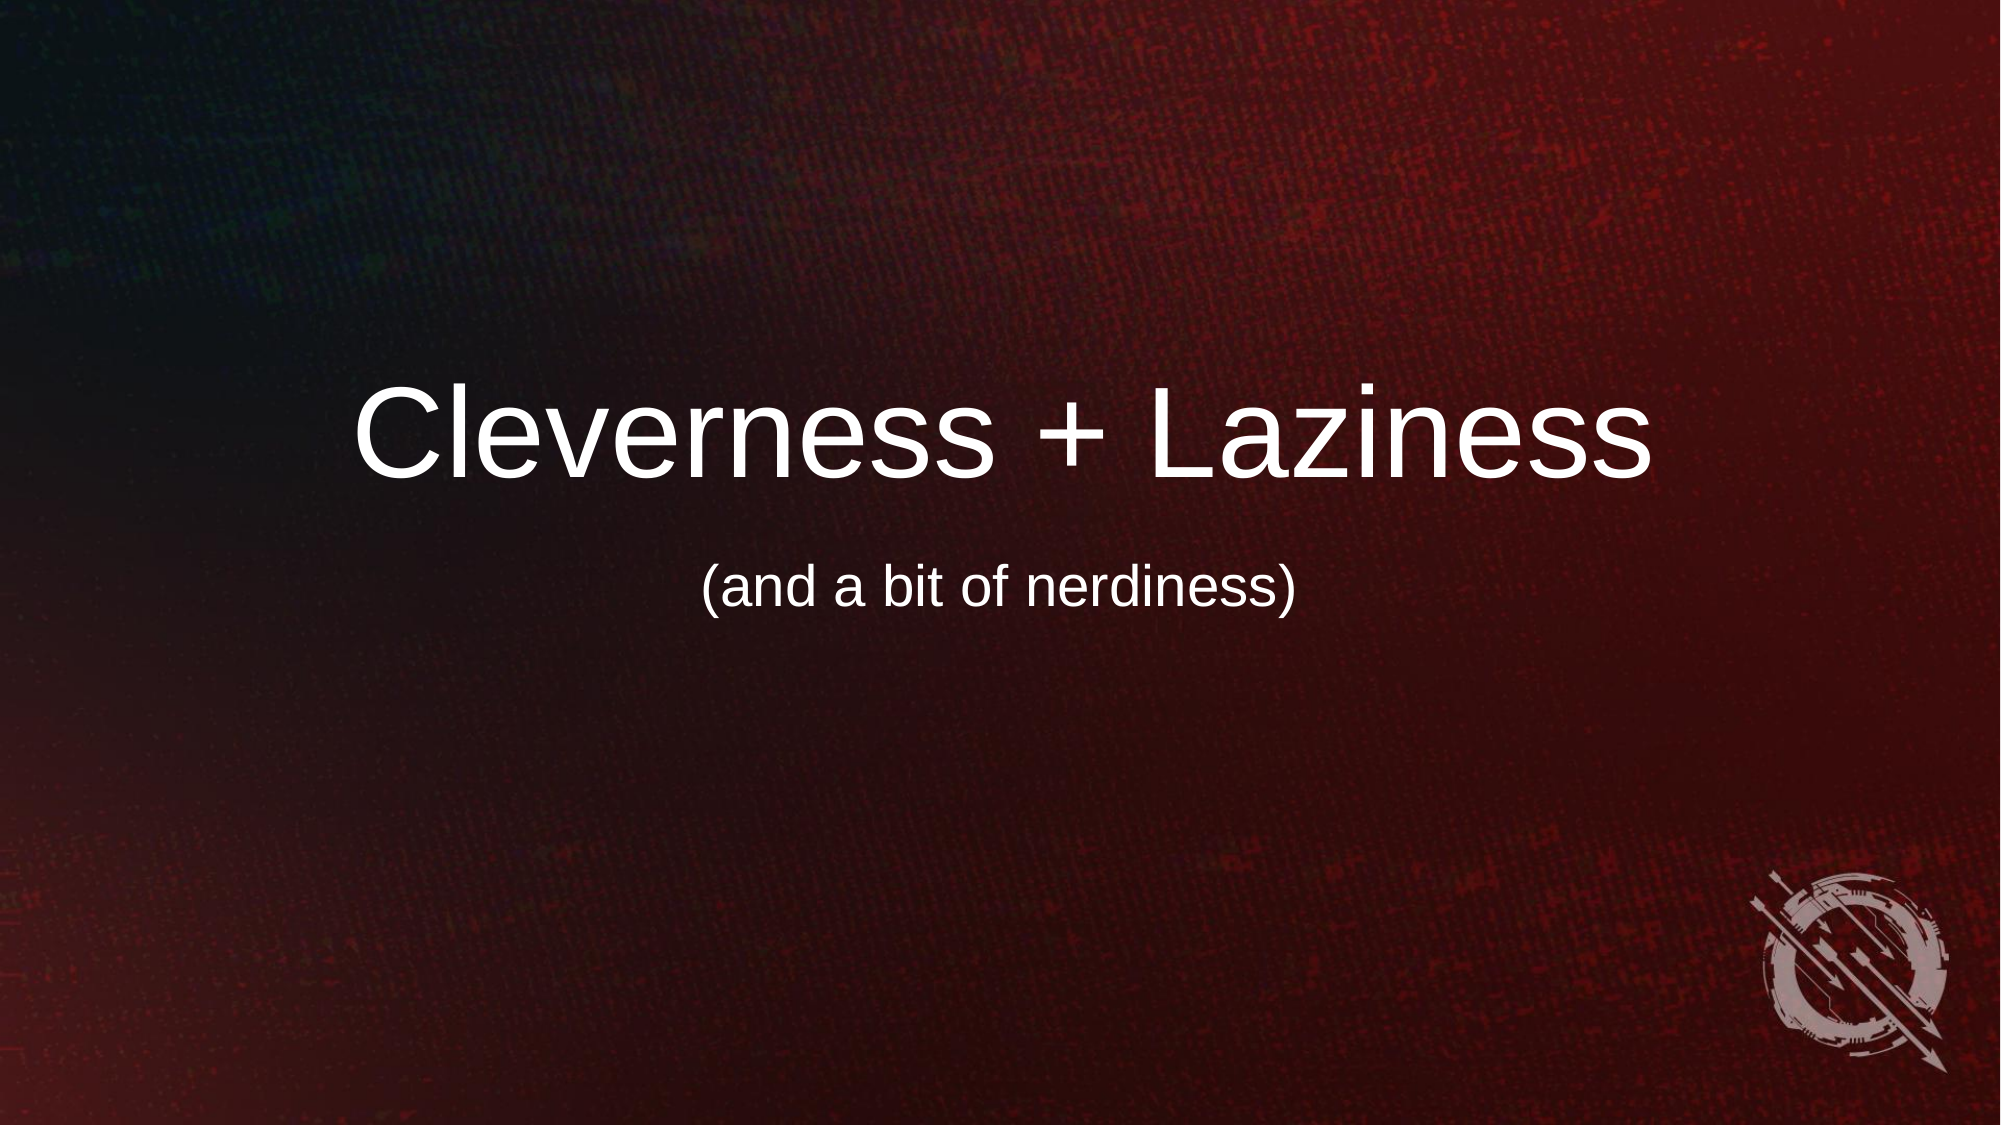

Cleverness + Laziness
(and a bit of nerdiness)